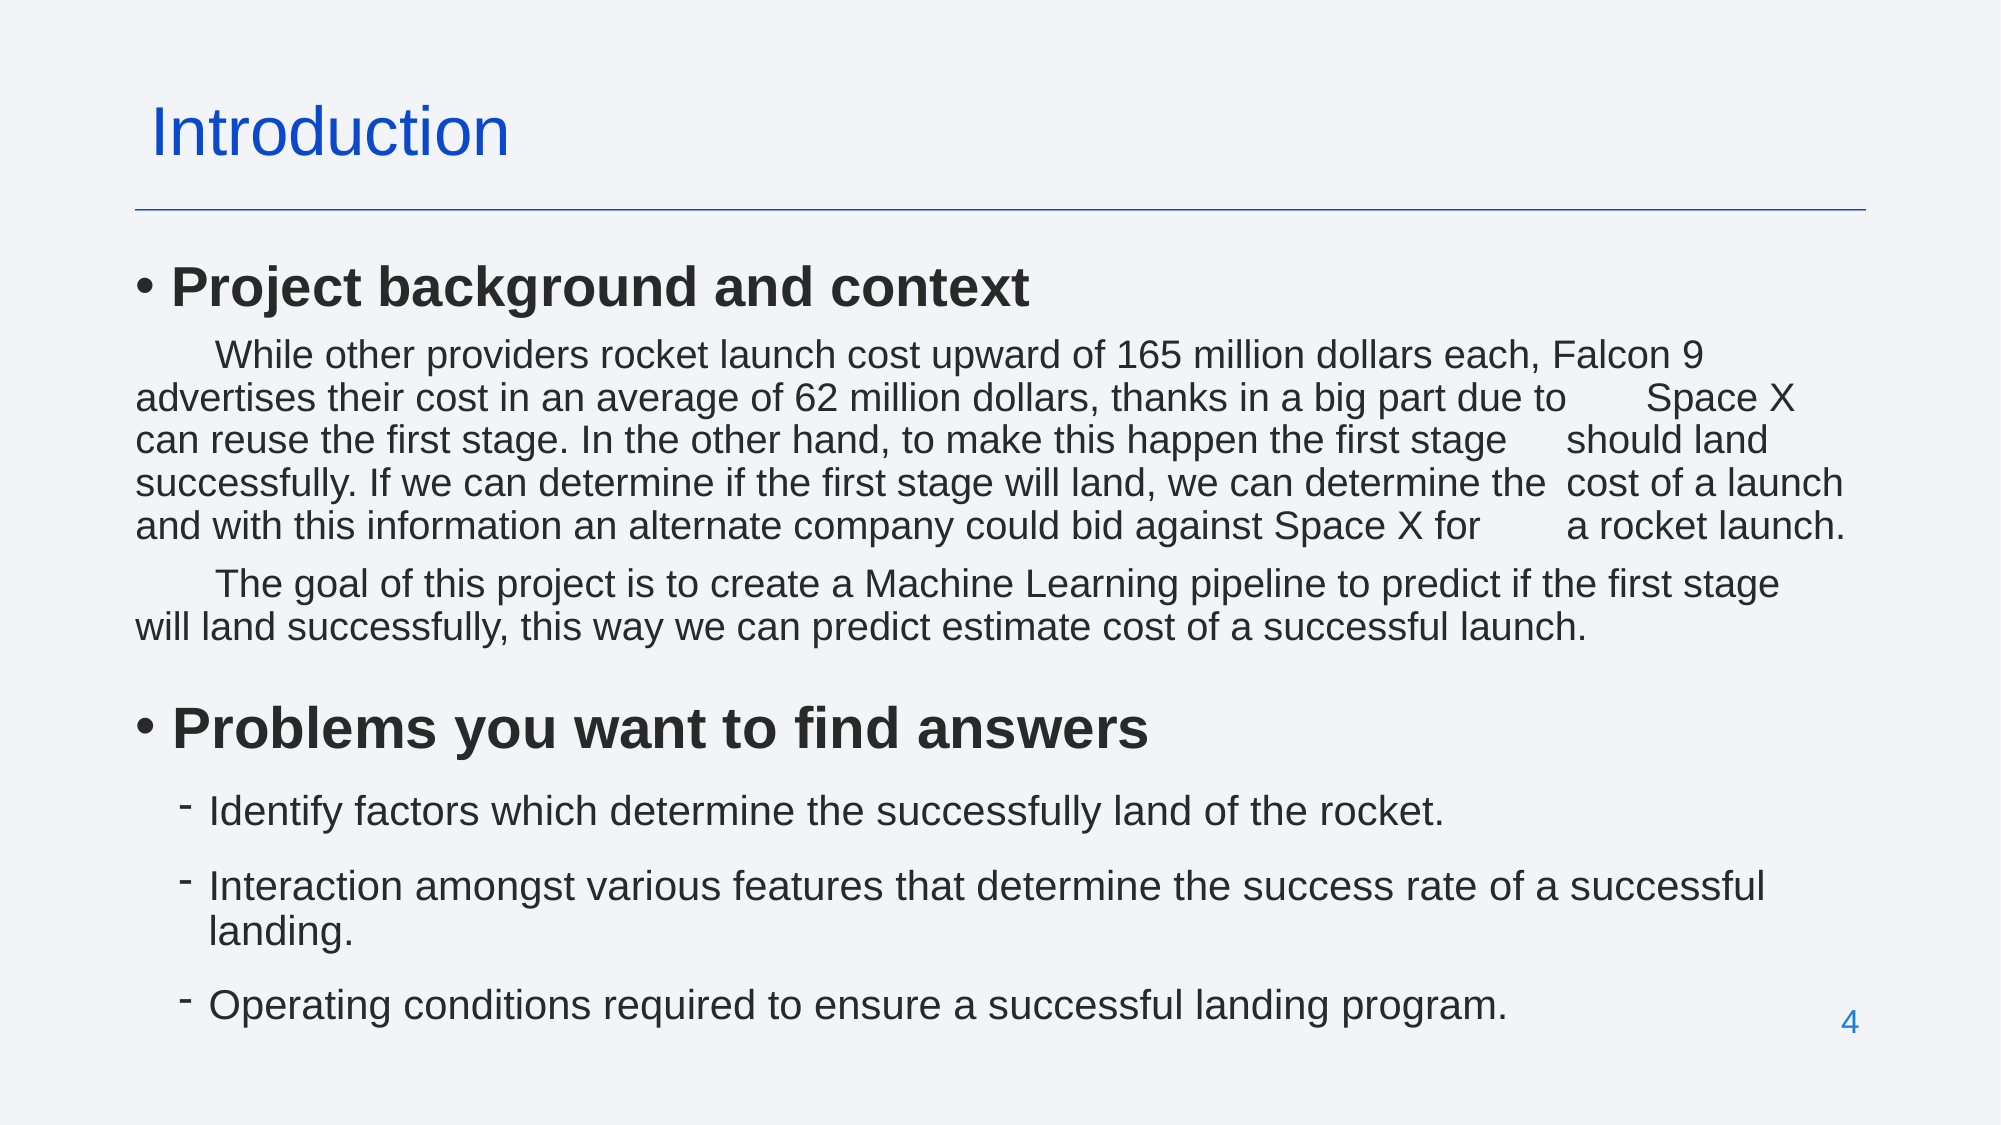

Introduction
Project background and context
	While other providers rocket launch cost upward of 165 million dollars each, Falcon 9 	advertises their cost in an average of 62 million dollars, thanks in a big part due to 	Space X can reuse the first stage. In the other hand, to make this happen the first stage 	should land successfully. If we can determine if the first stage will land, we can determine the 	cost of a launch and with this information an alternate company could bid against Space X for 	a rocket launch.
	The goal of this project is to create a Machine Learning pipeline to predict if the first stage 	will land successfully, this way we can predict estimate cost of a successful launch.
Problems you want to find answers
Identify factors which determine the successfully land of the rocket.
Interaction amongst various features that determine the success rate of a successful landing.
Operating conditions required to ensure a successful landing program.

4